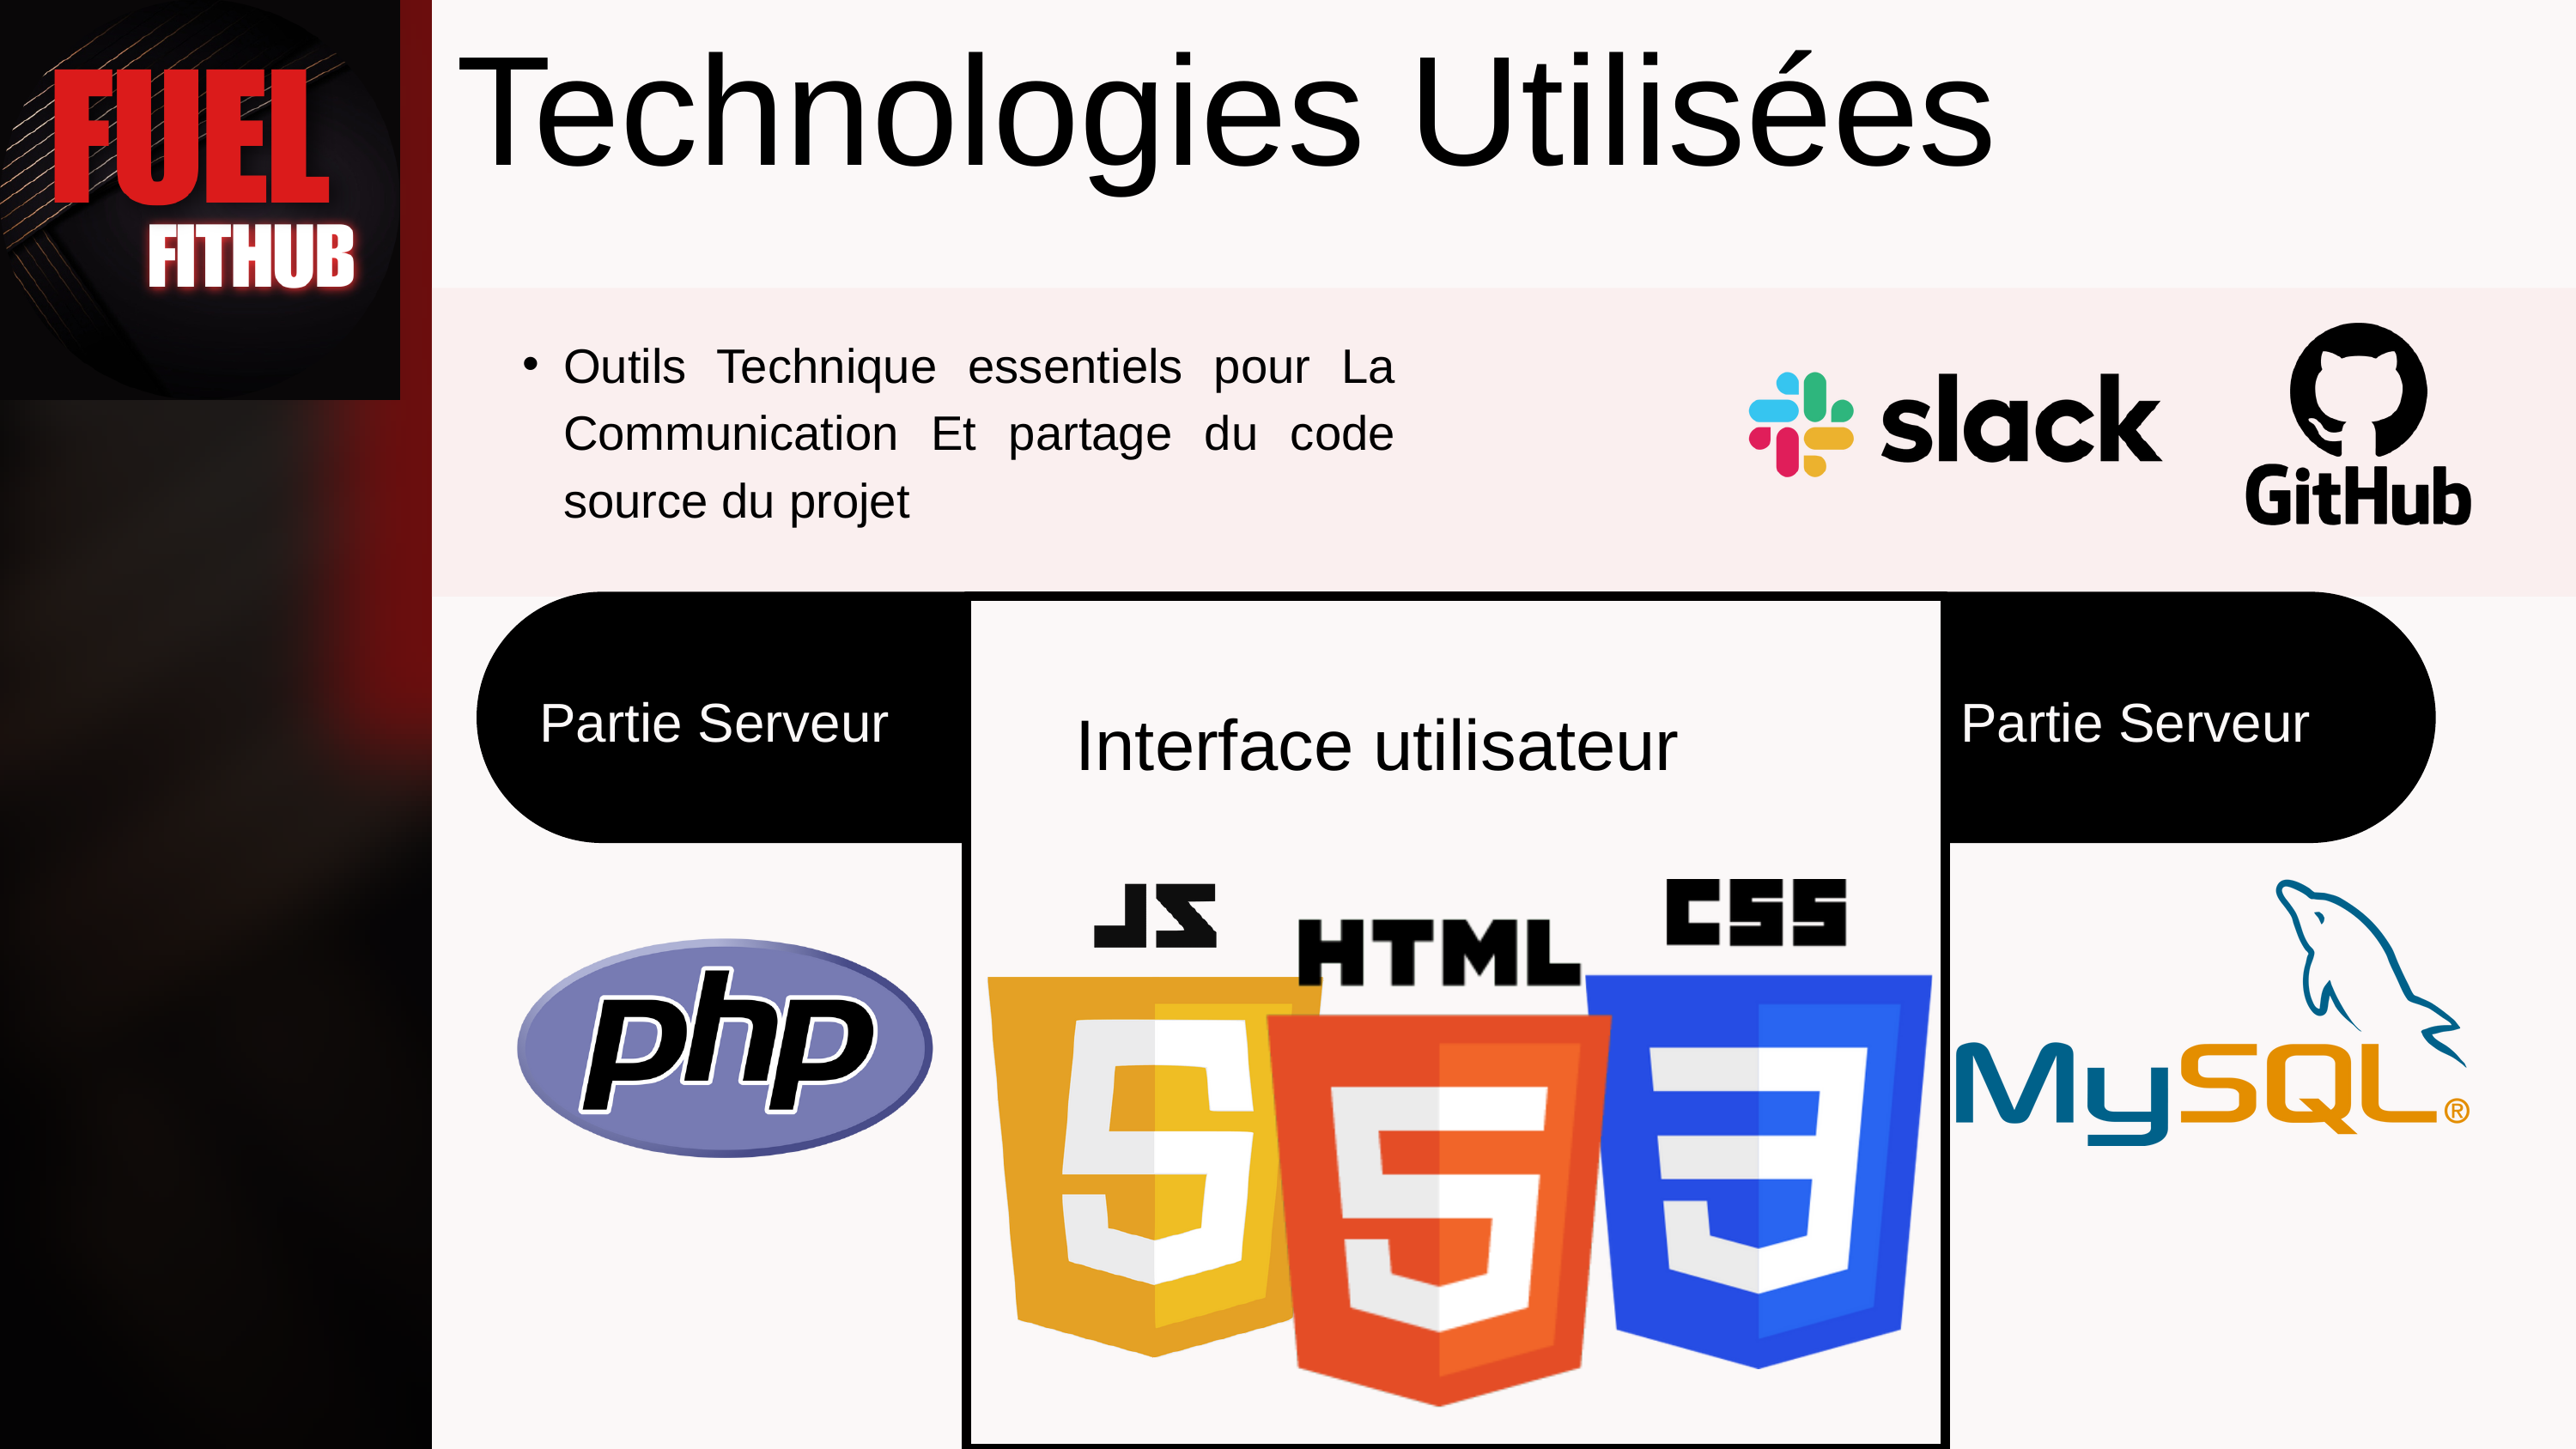

Technologies Utilisées

Outils Technique essentiels pour La Communication Et partage du code source du projet

Partie Serveur
Partie Serveur
Interface utilisateur

8